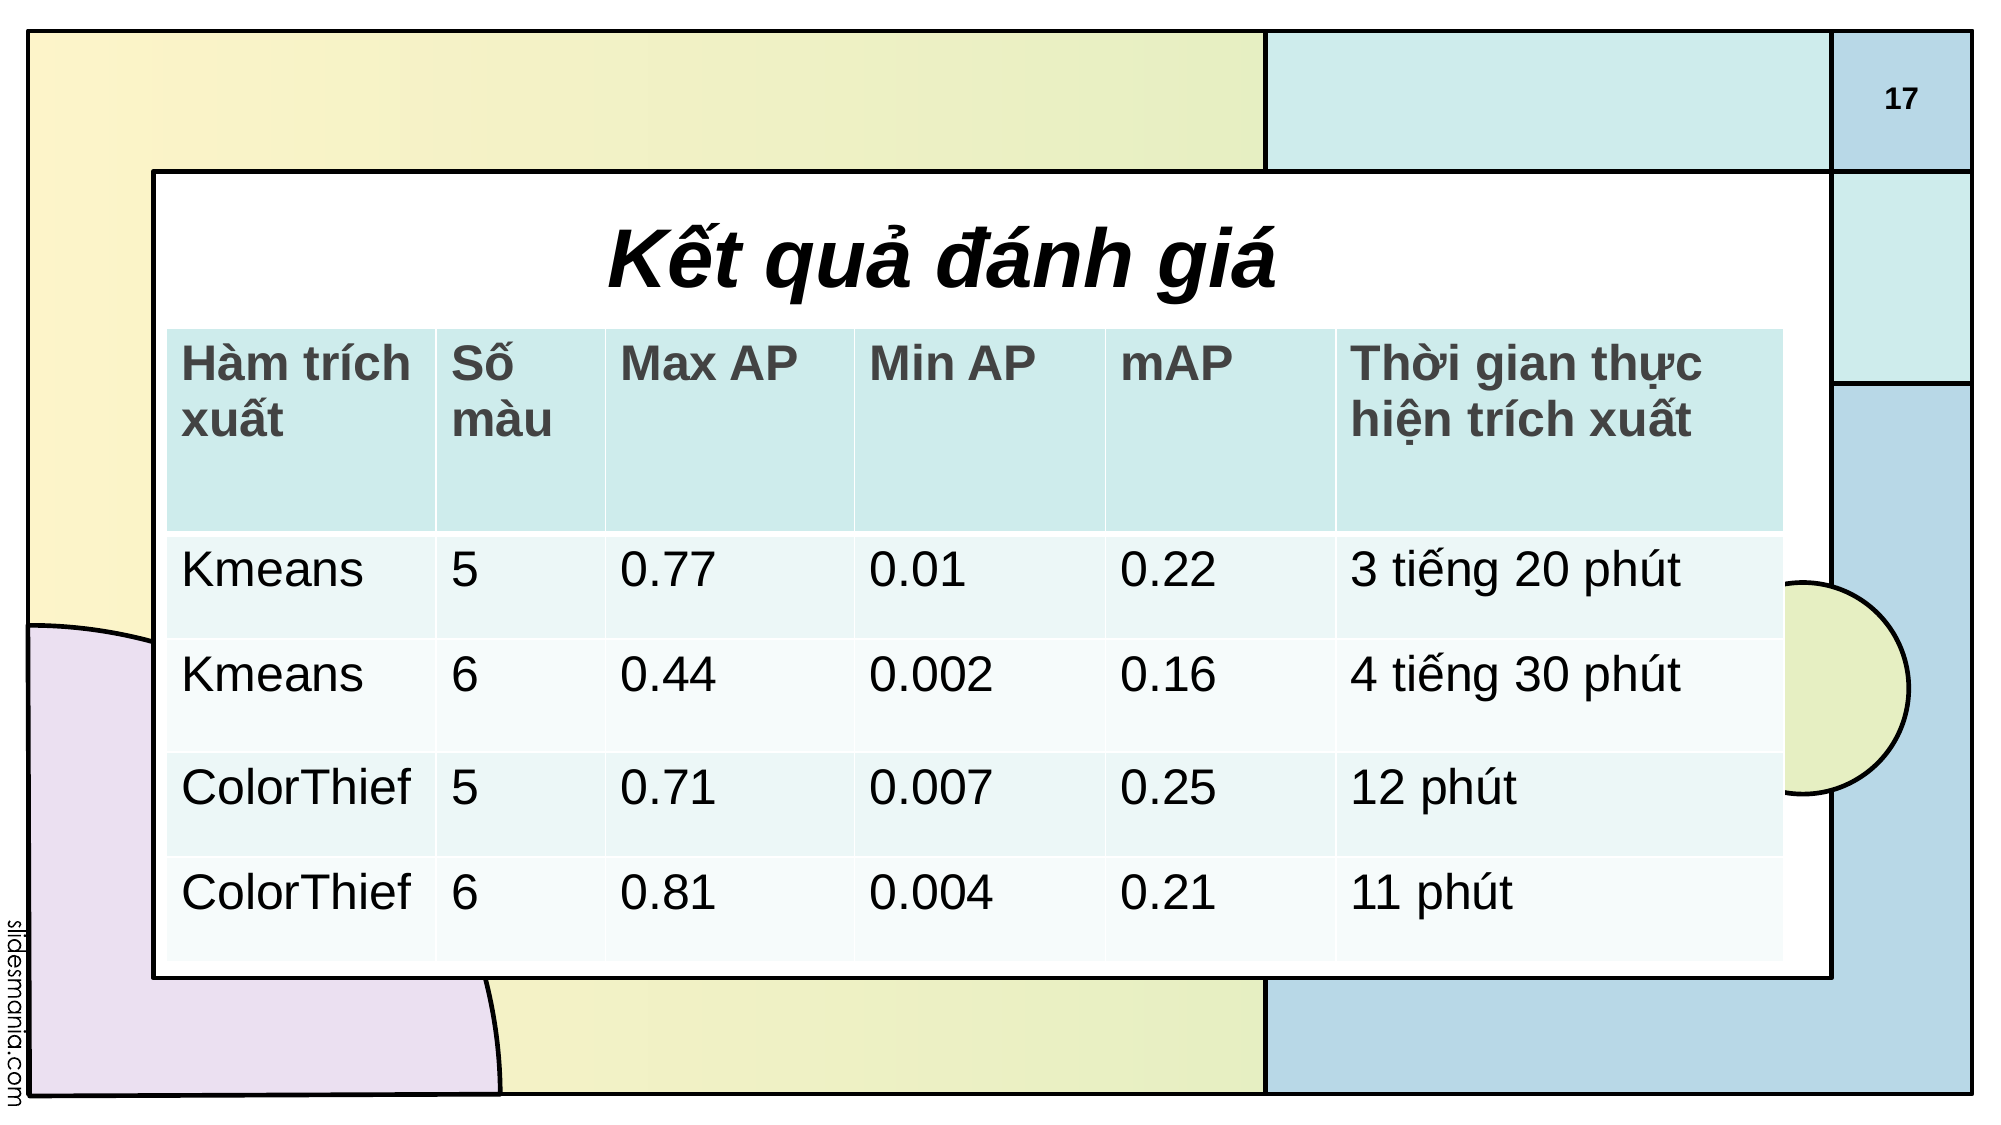

17
# Kết quả đánh giá
| Hàm trích xuất | Số màu | Max AP | Min AP | mAP | Thời gian thực hiện trích xuất |
| --- | --- | --- | --- | --- | --- |
| Kmeans | 5 | 0.77 | 0.01 | 0.22 | 3 tiếng 20 phút |
| Kmeans | 6 | 0.44 | 0.002 | 0.16 | 4 tiếng 30 phút |
| ColorThief | 5 | 0.71 | 0.007 | 0.25 | 12 phút |
| ColorThief | 6 | 0.81 | 0.004 | 0.21 | 11 phút |